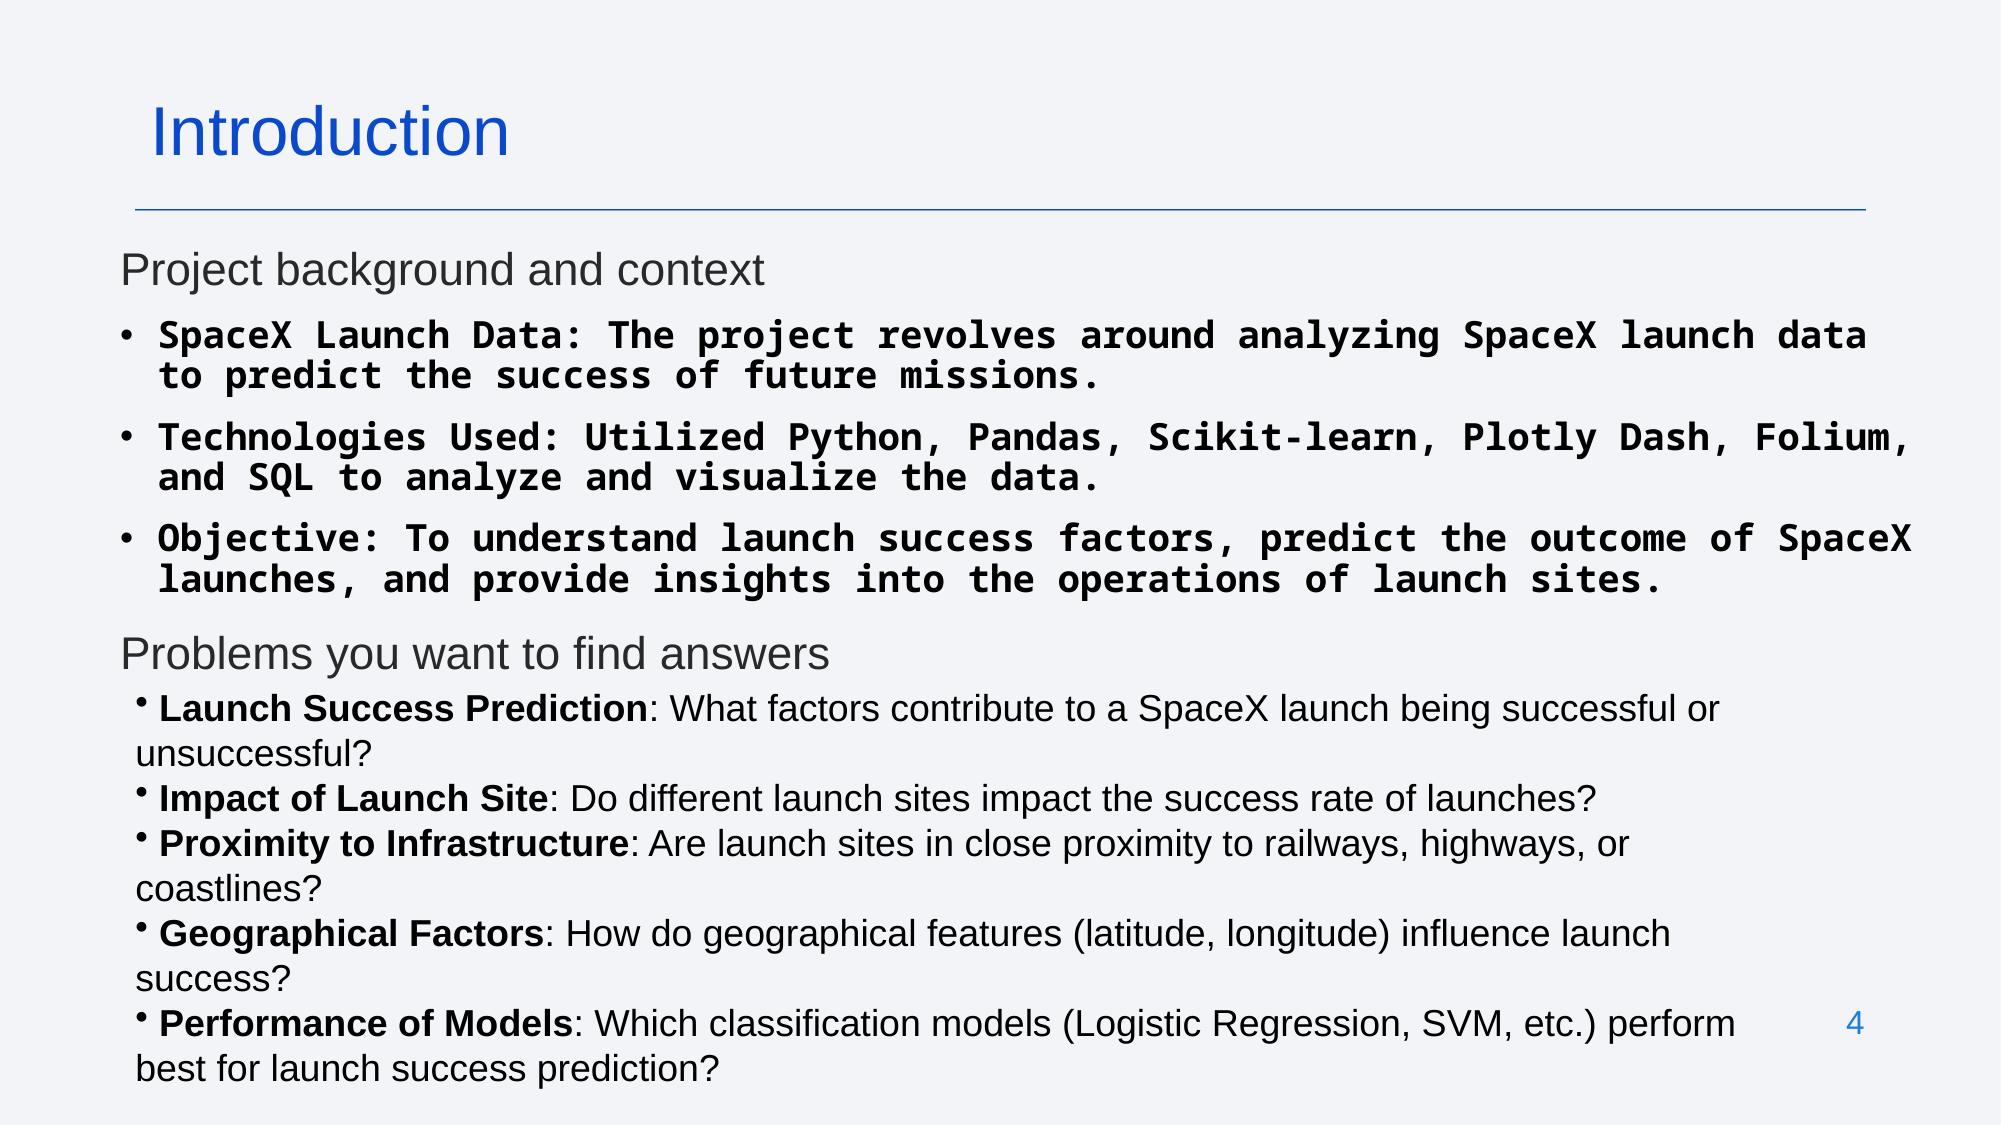

Introduction
Project background and context
SpaceX Launch Data: The project revolves around analyzing SpaceX launch data to predict the success of future missions.
Technologies Used: Utilized Python, Pandas, Scikit-learn, Plotly Dash, Folium, and SQL to analyze and visualize the data.
Objective: To understand launch success factors, predict the outcome of SpaceX launches, and provide insights into the operations of launch sites.
Problems you want to find answers

 Launch Success Prediction: What factors contribute to a SpaceX launch being successful or unsuccessful?
 Impact of Launch Site: Do different launch sites impact the success rate of launches?
 Proximity to Infrastructure: Are launch sites in close proximity to railways, highways, or coastlines?
 Geographical Factors: How do geographical features (latitude, longitude) influence launch success?
 Performance of Models: Which classification models (Logistic Regression, SVM, etc.) perform best for launch success prediction?
4